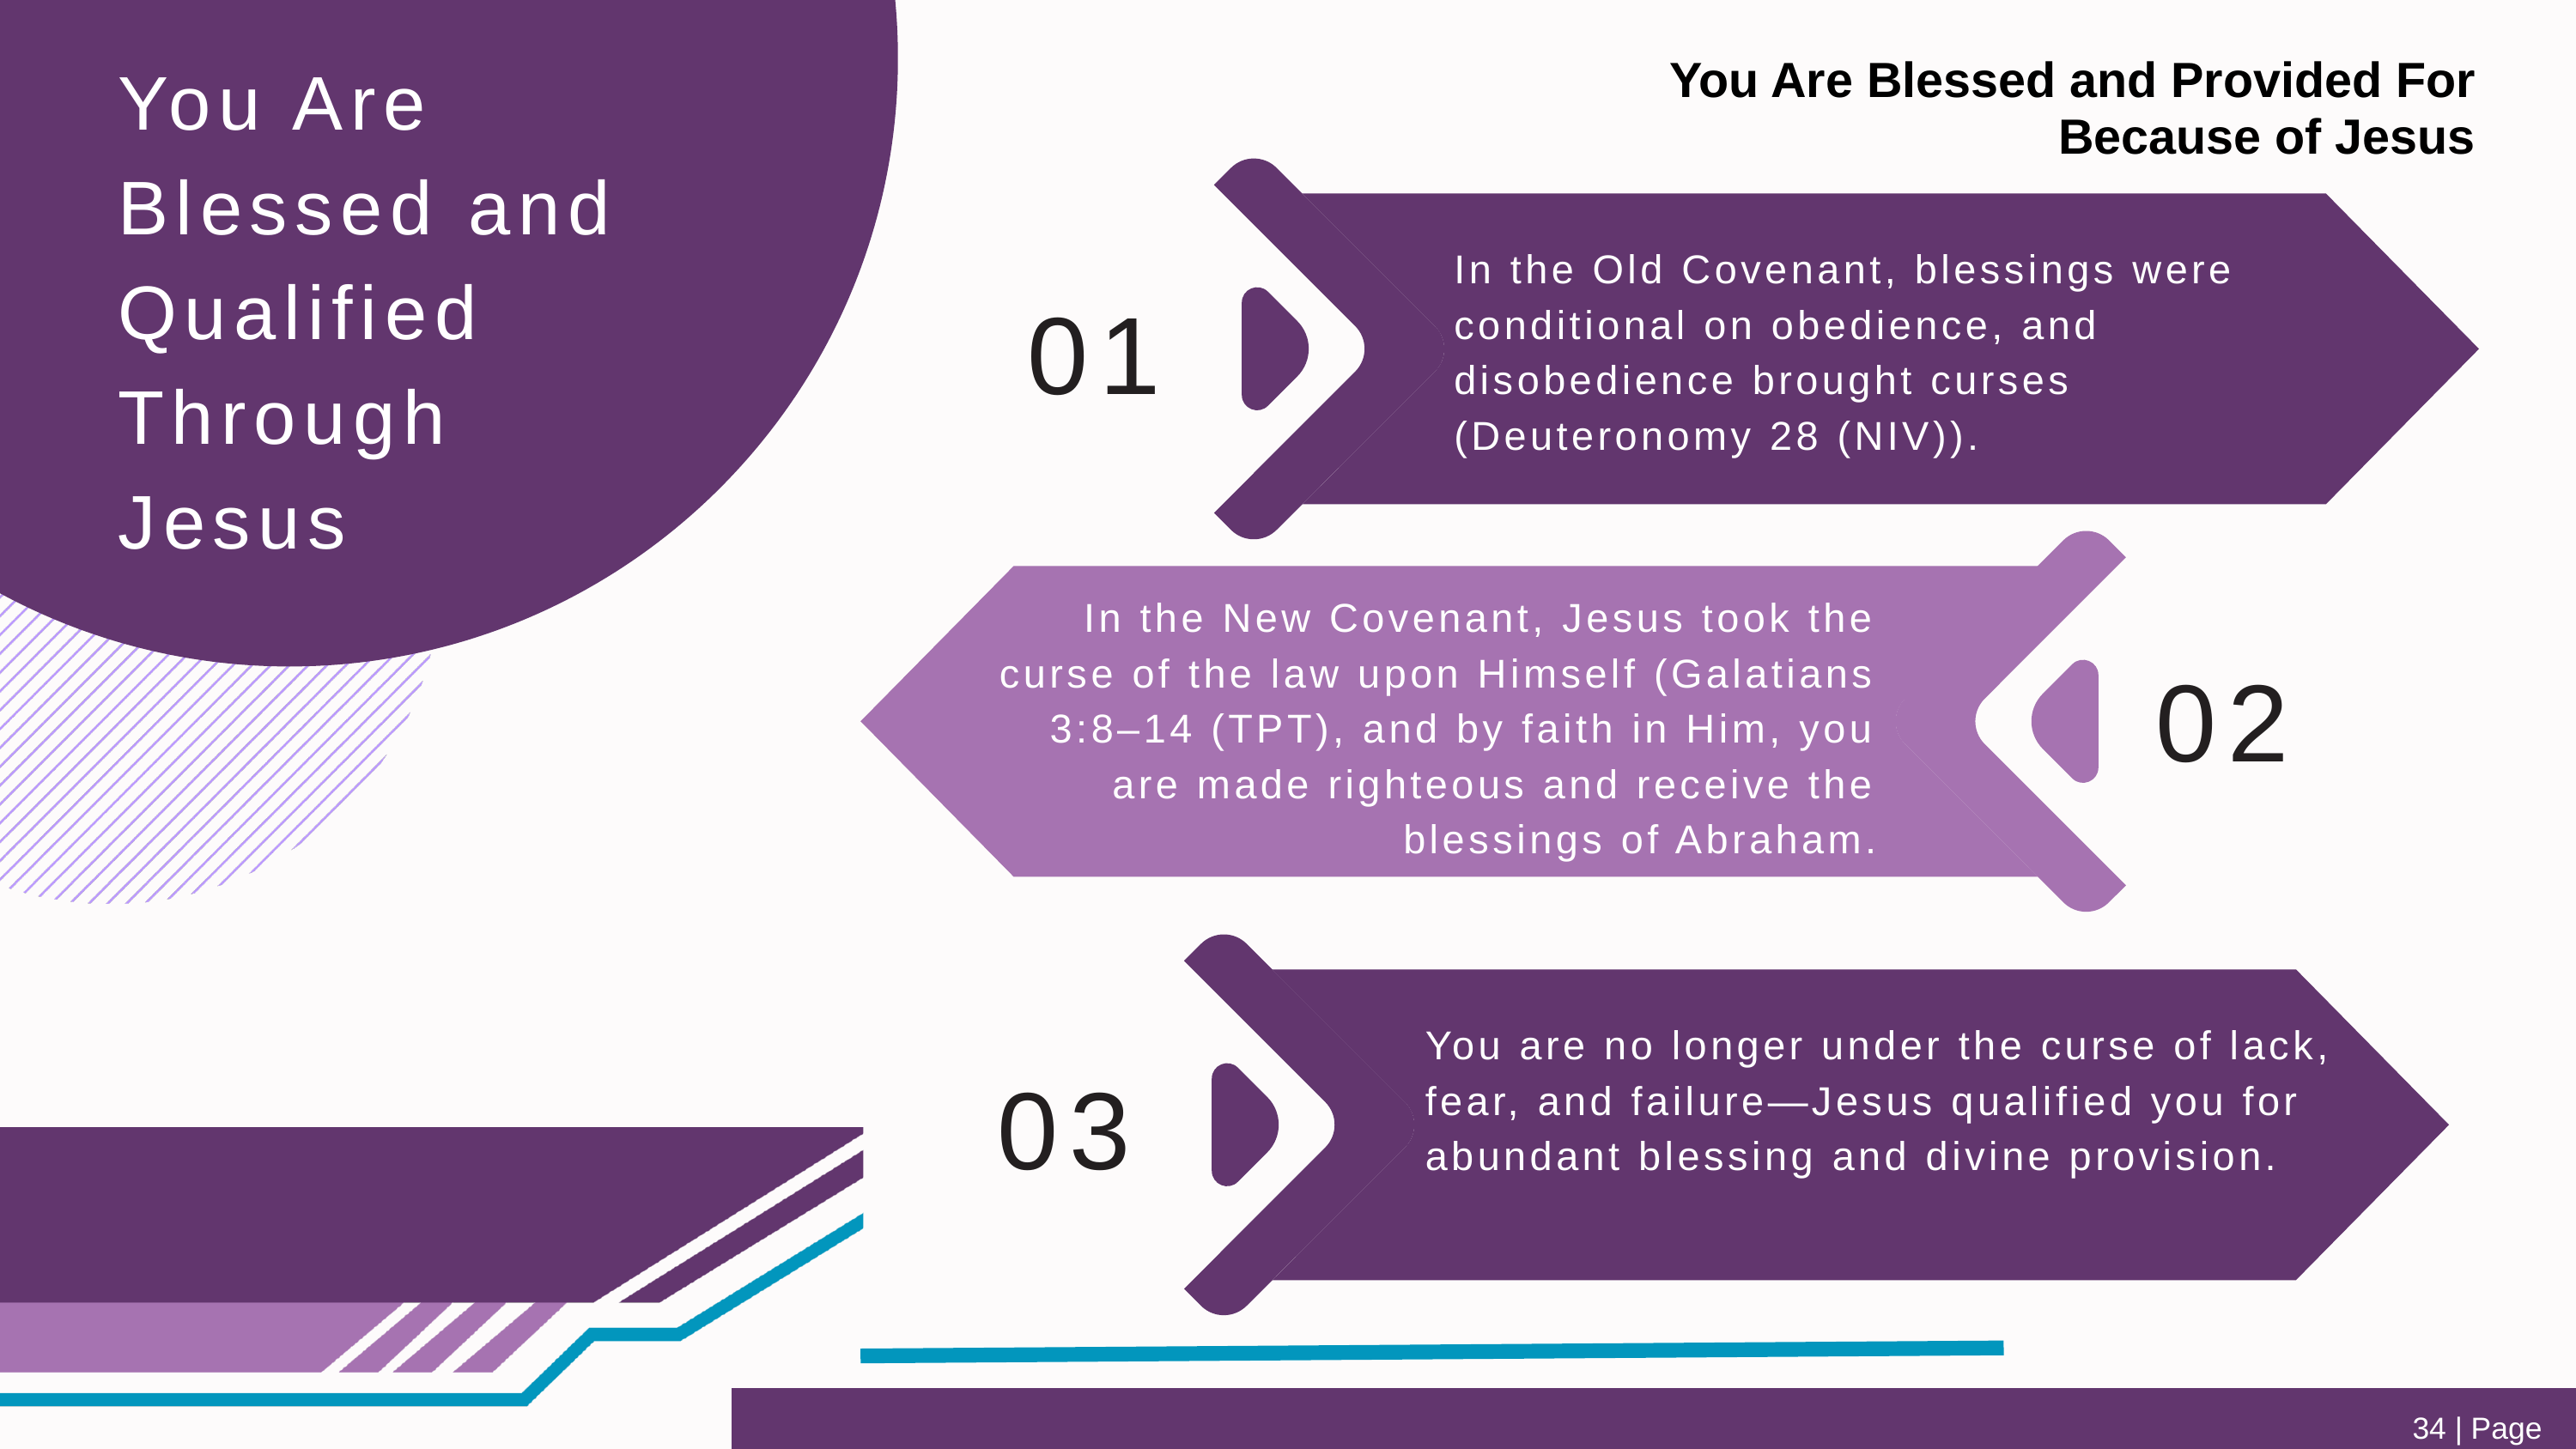

You Are Blessed and Qualified Through Jesus
You Are Blessed and Provided For Because of Jesus

In the Old Covenant, blessings were conditional on obedience, and disobedience brought curses (Deuteronomy 28 (NIV)).

01

In the New Covenant, Jesus took the curse of the law upon Himself (Galatians 3:8–14 (TPT), and by faith in Him, you are made righteous and receive the blessings of Abraham.
02

You are no longer under the curse of lack, fear, and failure—Jesus qualified you for abundant blessing and divine provision.
03

34 | Page